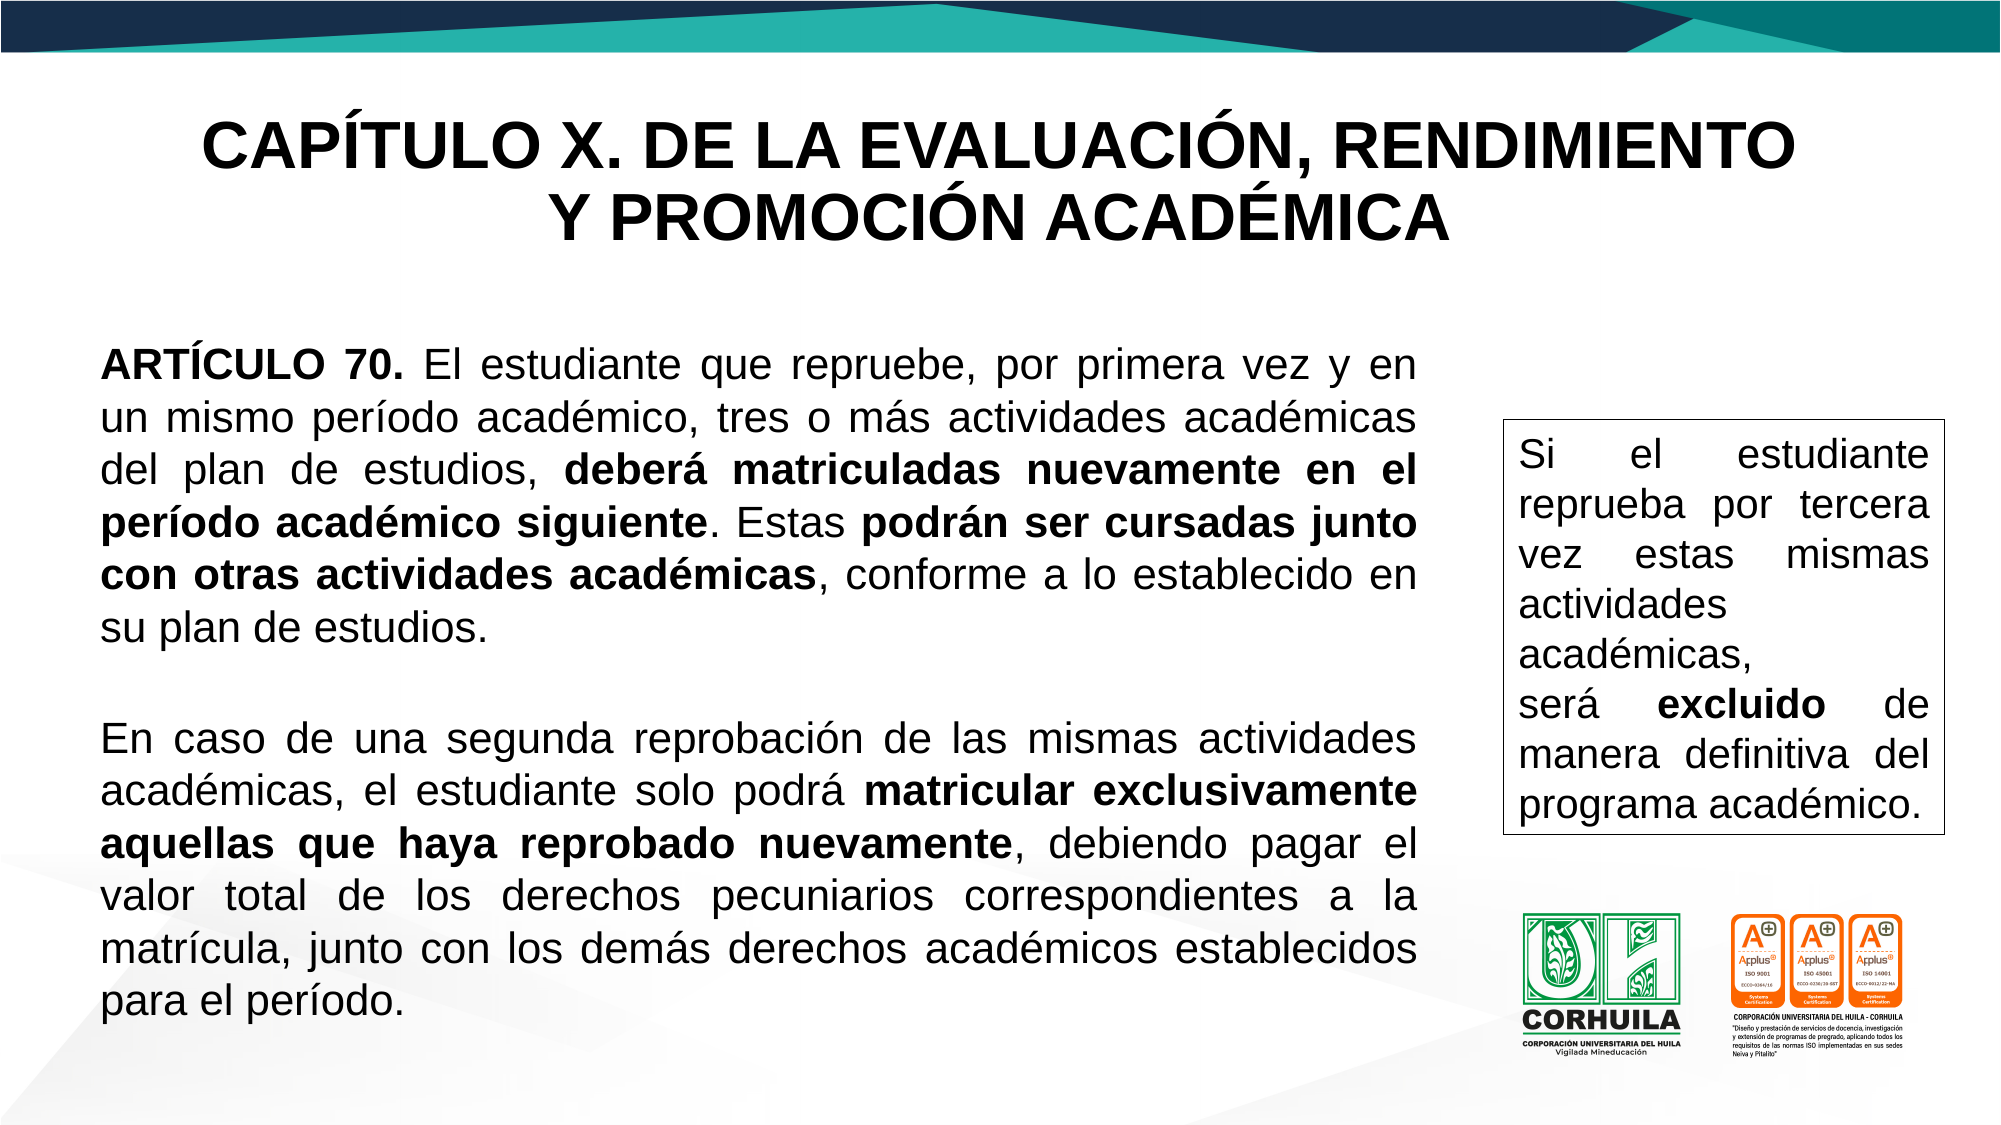

CAPÍTULO X. DE LA EVALUACIÓN, RENDIMIENTO Y PROMOCIÓN ACADÉMICA
ARTÍCULO 70. El estudiante que repruebe, por primera vez y en un mismo período académico, tres o más actividades académicas del plan de estudios, deberá matriculadas nuevamente en el período académico siguiente. Estas podrán ser cursadas junto con otras actividades académicas, conforme a lo establecido en su plan de estudios.
Si el estudiante reprueba por tercera vez estas mismas actividades académicas,
será excluido de manera definitiva del programa académico.
En caso de una segunda reprobación de las mismas actividades académicas, el estudiante solo podrá matricular exclusivamente aquellas que haya reprobado nuevamente, debiendo pagar el valor total de los derechos pecuniarios correspondientes a la matrícula, junto con los demás derechos académicos establecidos para el período.